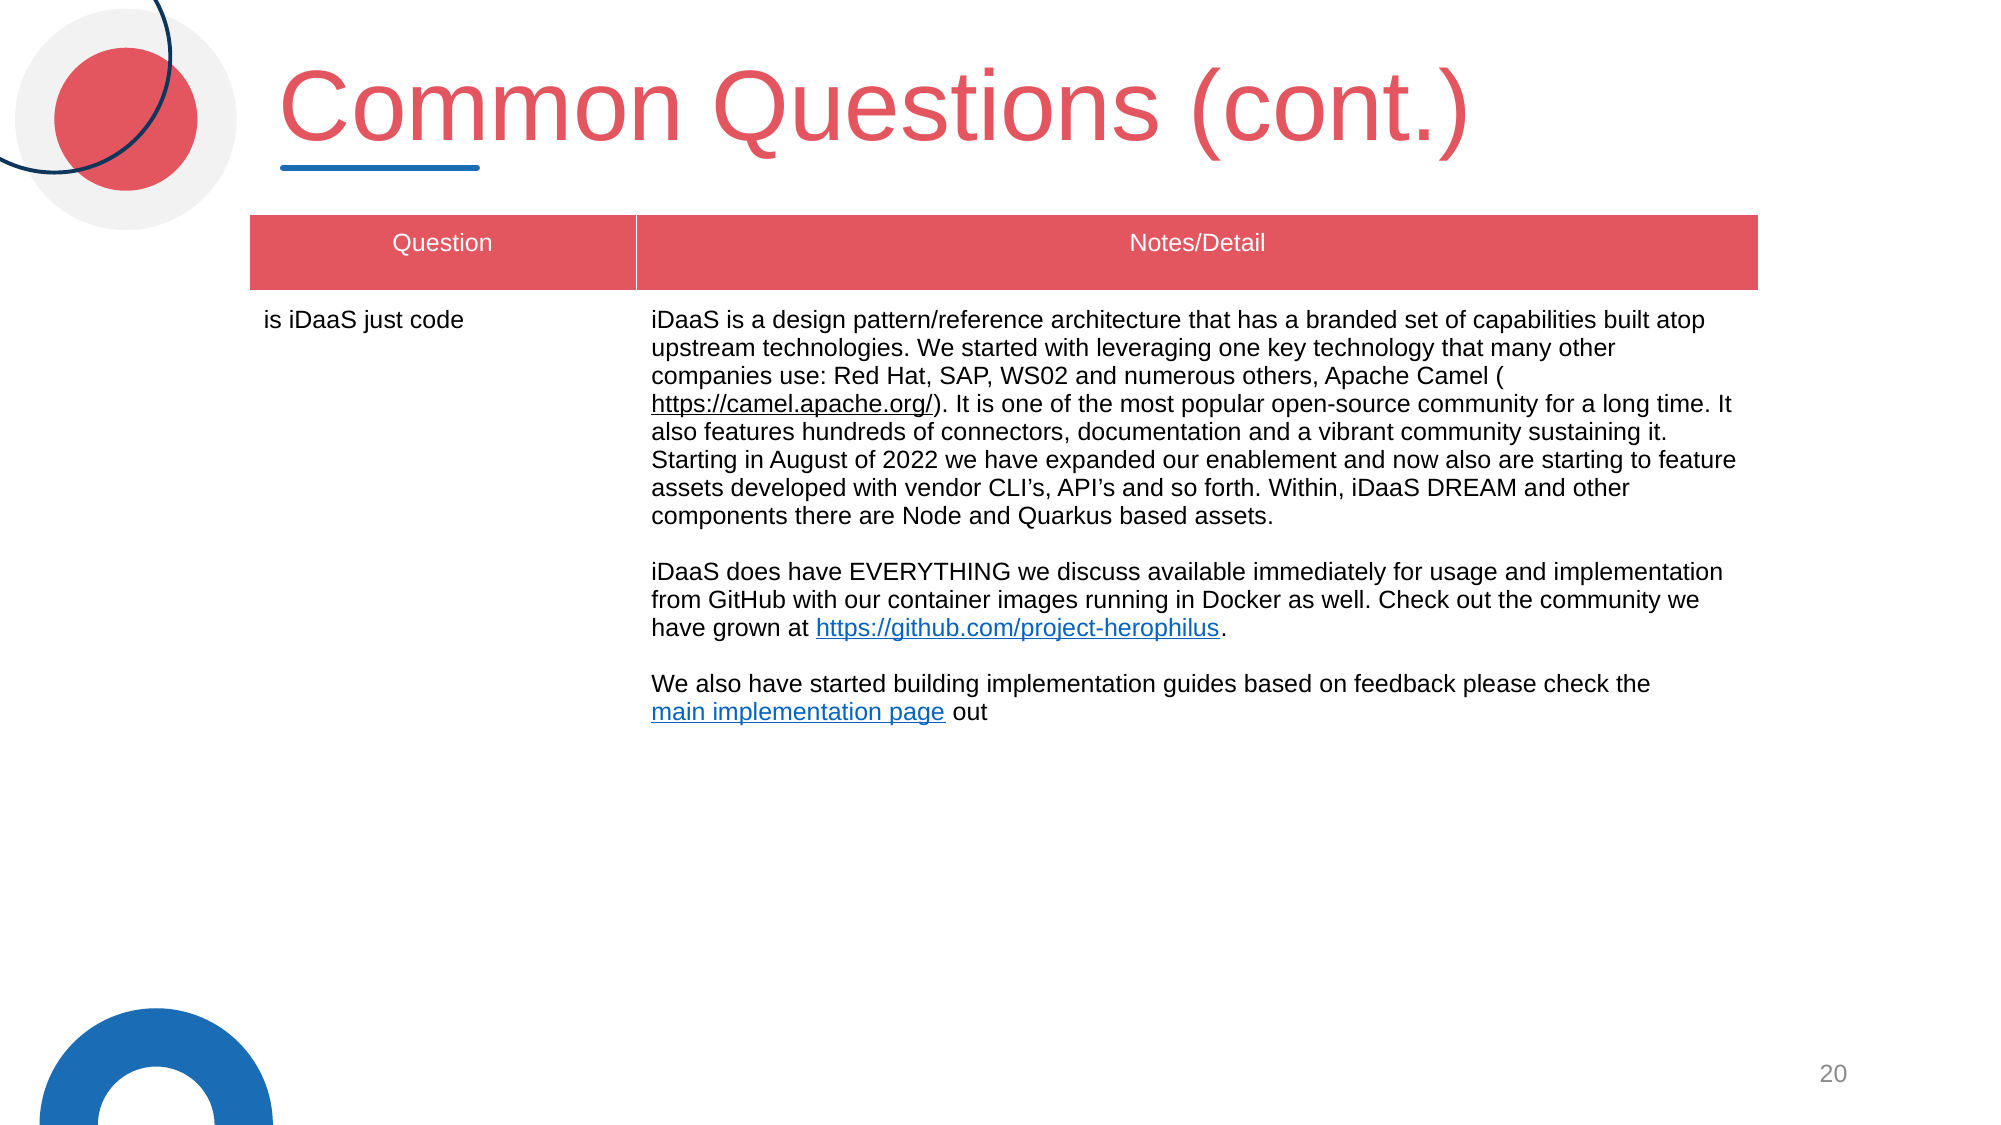

Common Questions (cont.)
| Question | Notes/Detail |
| --- | --- |
| is iDaaS just code | iDaaS is a design pattern/reference architecture that has a branded set of capabilities built atop upstream technologies. We started with leveraging one key technology that many other companies use: Red Hat, SAP, WS02 and numerous others, Apache Camel (https://camel.apache.org/). It is one of the most popular open-source community for a long time. It also features hundreds of connectors, documentation and a vibrant community sustaining it. Starting in August of 2022 we have expanded our enablement and now also are starting to feature assets developed with vendor CLI’s, API’s and so forth. Within, iDaaS DREAM and other components there are Node and Quarkus based assets. iDaaS does have EVERYTHING we discuss available immediately for usage and implementation from GitHub with our container images running in Docker as well. Check out the community we have grown at https://github.com/project-herophilus. We also have started building implementation guides based on feedback please check the main implementation page out |

20